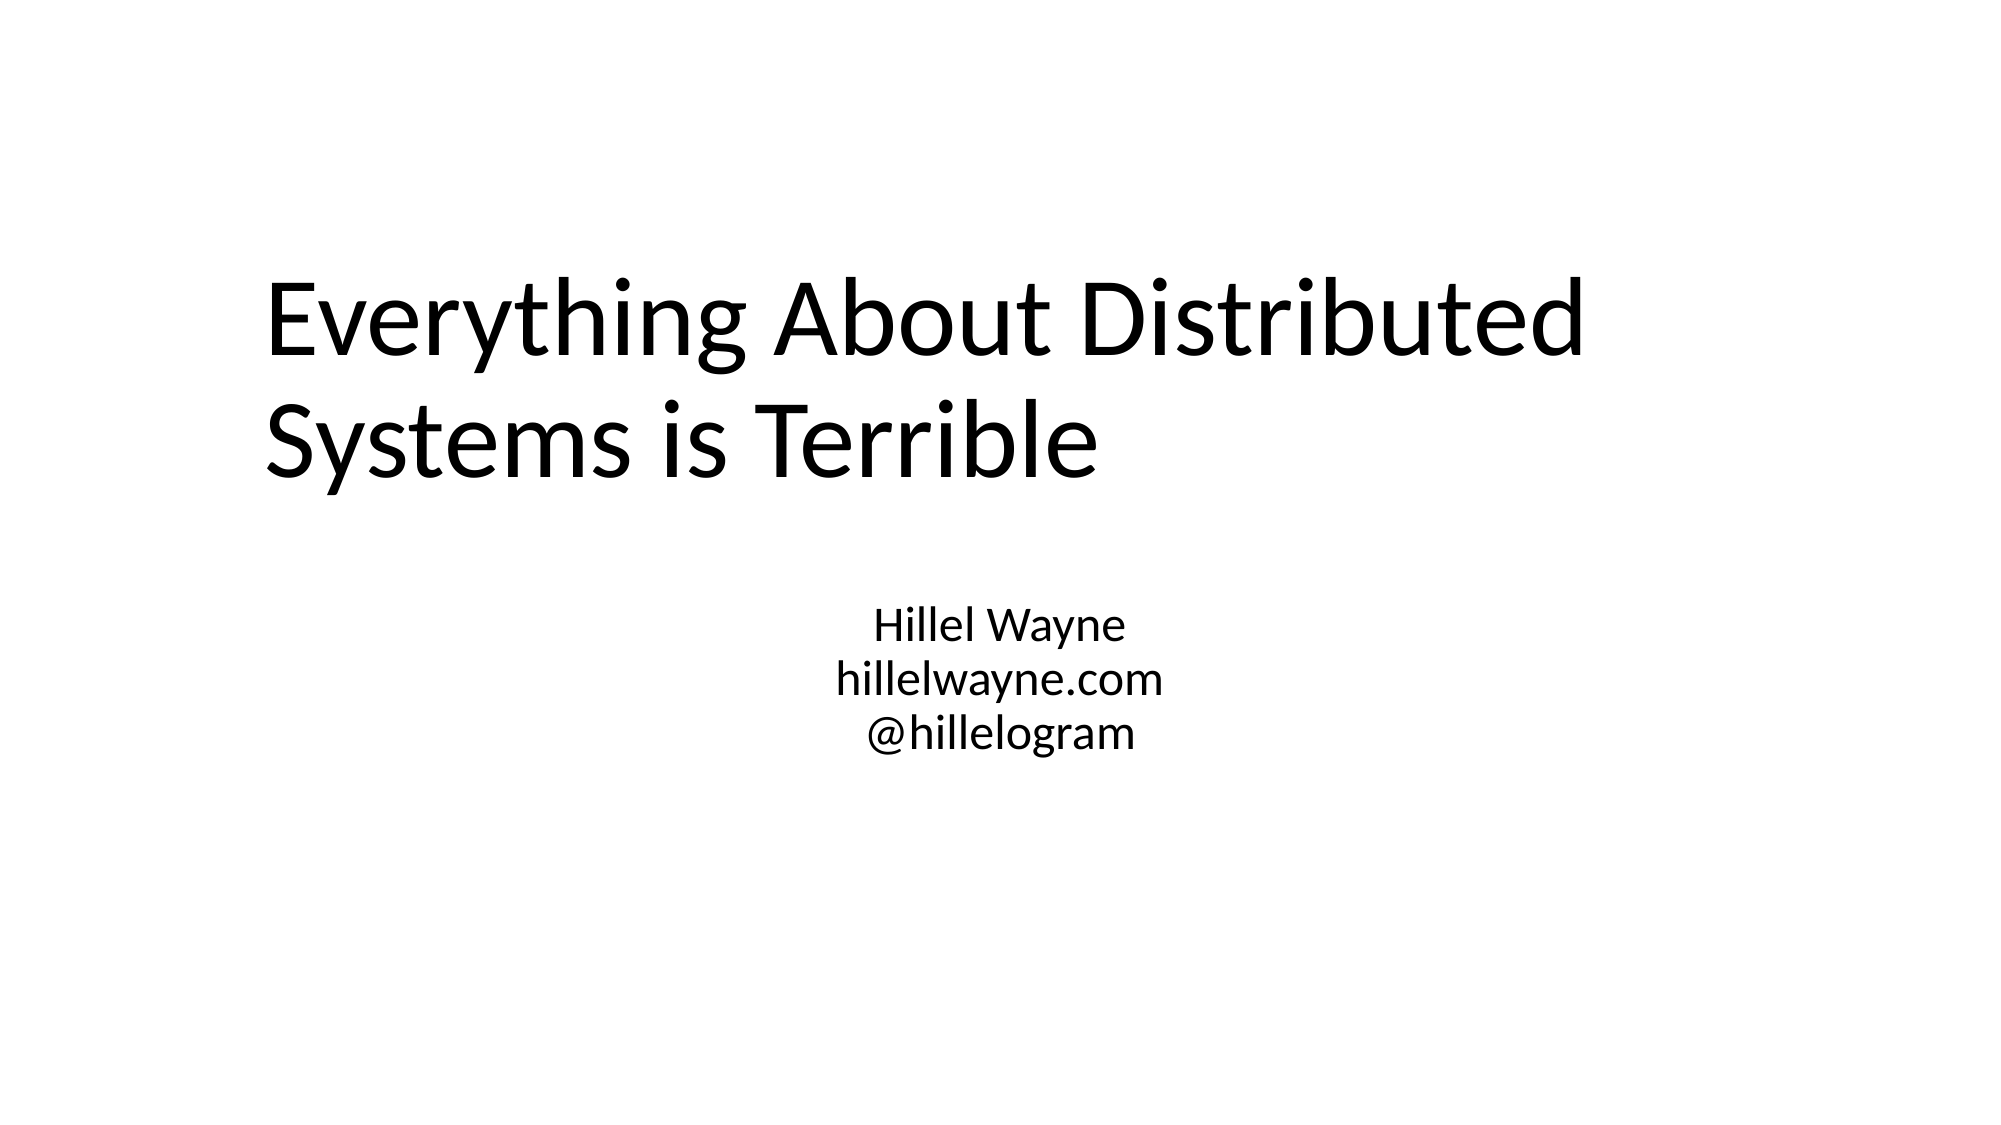

# Everything About Distributed Systems is Terrible
Hillel Wayne
hillelwayne.com
@hillelogram